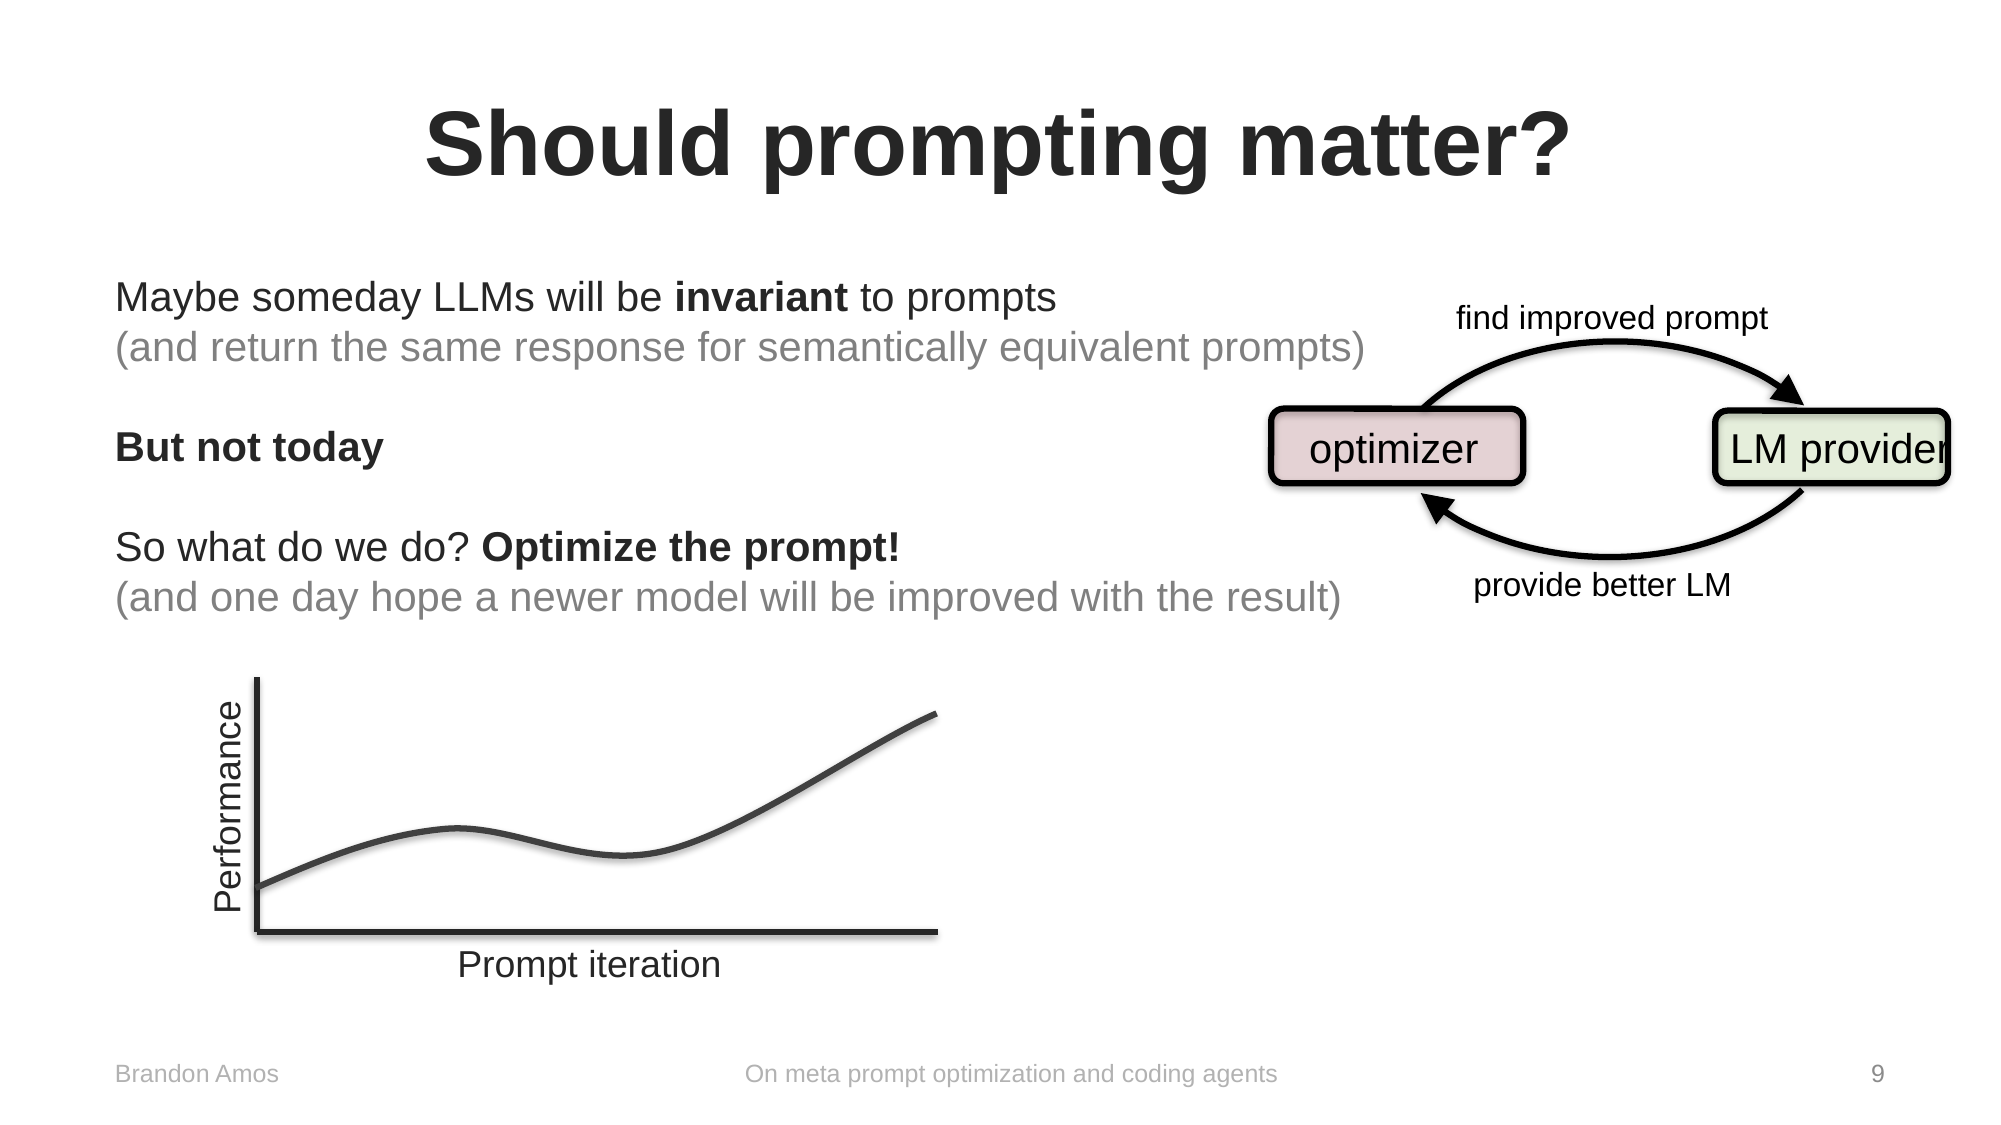

# Should prompting matter?

find improved prompt

LM provider
optimizer
provide better LM
Maybe someday LLMs will be invariant to prompts
(and return the same response for semantically equivalent prompts)

But not today

So what do we do? Optimize the prompt!
(and one day hope a newer model will be improved with the result)

Performance
Prompt iteration
On meta prompt optimization and coding agents
Brandon Amos
9